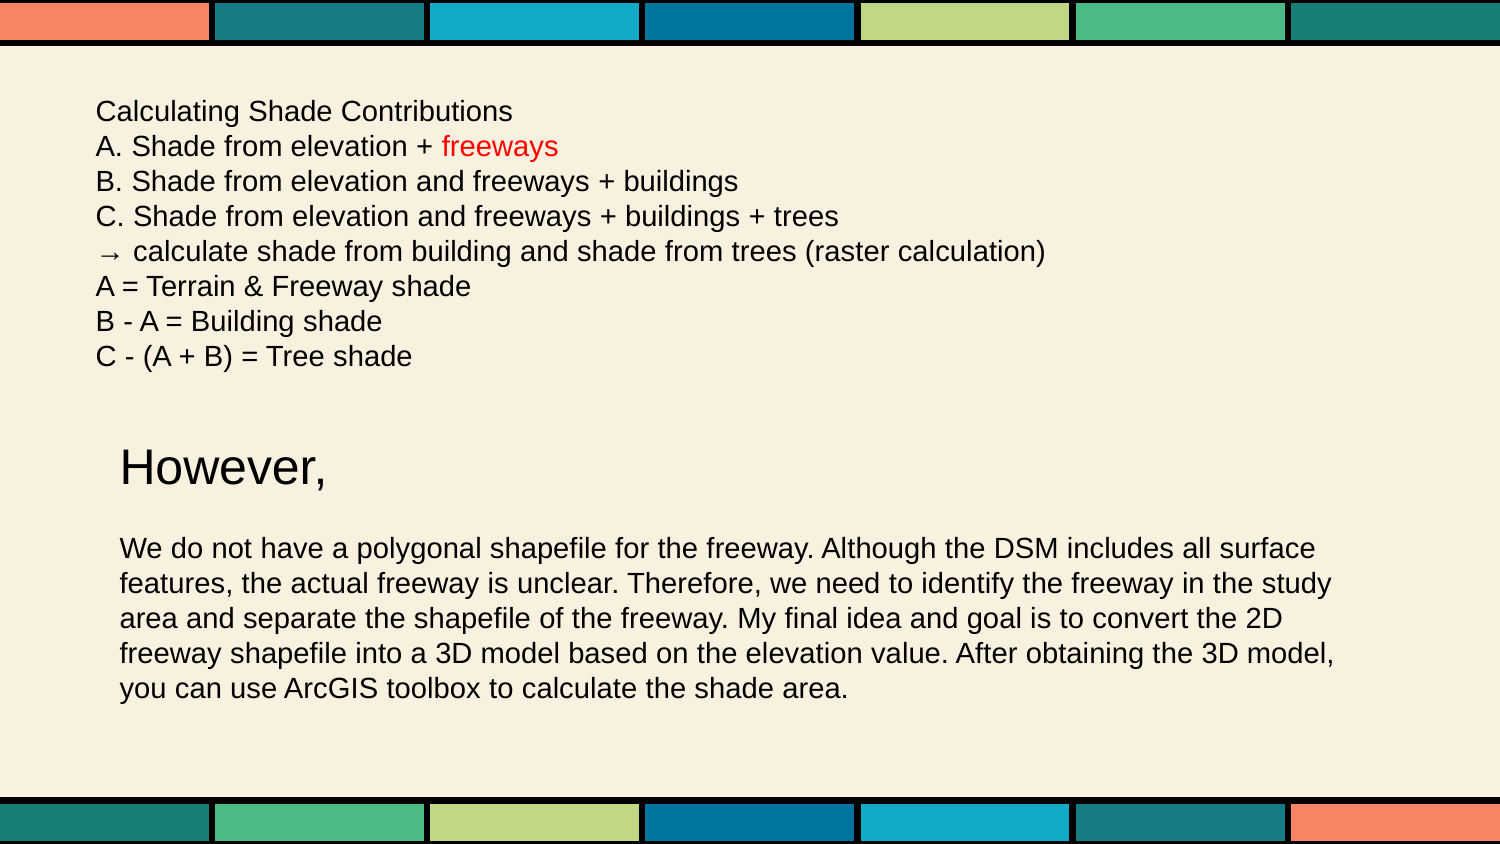

Calculating Shade Contributions
A. Shade from elevation + freeways
B. Shade from elevation and freeways + buildings
C. Shade from elevation and freeways + buildings + trees
→ calculate shade from building and shade from trees (raster calculation)
A = Terrain & Freeway shade
B - A = Building shade
C - (A + B) = Tree shade

However,

We do not have a polygonal shapefile for the freeway. Although the DSM includes all surface features, the actual freeway is unclear. Therefore, we need to identify the freeway in the study area and separate the shapefile of the freeway. My final idea and goal is to convert the 2D freeway shapefile into a 3D model based on the elevation value. After obtaining the 3D model, you can use ArcGIS toolbox to calculate the shade area.